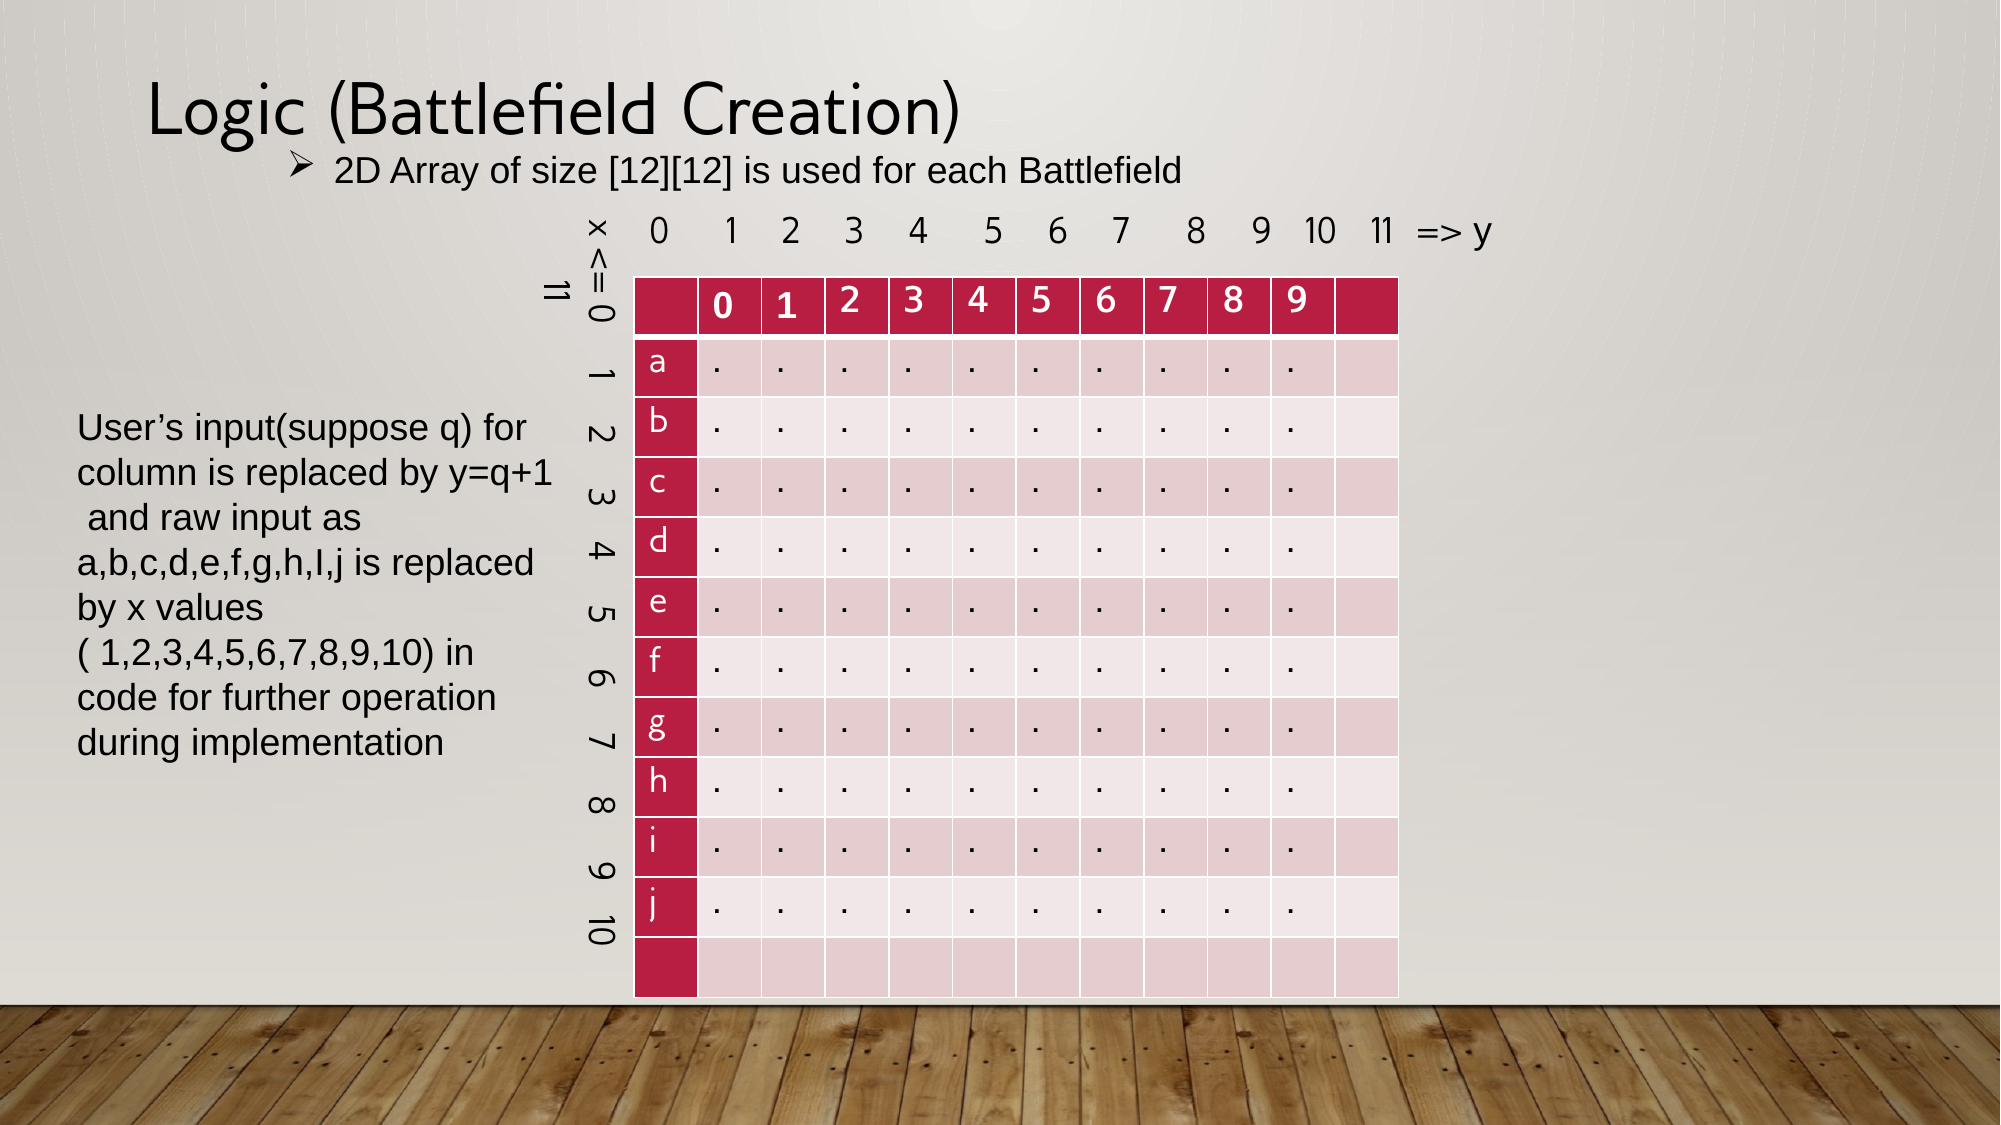

Logic (Battlefield Creation)
2D Array of size [12][12] is used for each Battlefield
0     1    2    3    4     5    6    7     8    9   10   11  => y
x <=
|  | 0 | 1 | 2 | 3 | 4 | 5 | 6 | 7 | 8 | 9 |  |
| --- | --- | --- | --- | --- | --- | --- | --- | --- | --- | --- | --- |
| a | . | . | . | . | . | . | . | . | . | . |  |
| b | . | . | . | . | . | . | . | . | . | . |  |
| c | . | . | . | . | . | . | . | . | . | . |  |
| d | . | . | . | . | . | . | . | . | . | . |  |
| e | . | . | . | . | . | . | . | . | . | . |  |
| f | . | . | . | . | . | . | . | . | . | . |  |
| g | . | . | . | . | . | . | . | . | . | . |  |
| h | . | . | . | . | . | . | . | . | . | . |  |
| i | . | . | . | . | . | . | . | . | . | . |  |
| j | . | . | . | . | . | . | . | . | . | . |  |
|  |  |  |  |  |  |  |  |  |  |  |  |
User’s input(suppose q) for column is replaced by y=q+1
 and raw input as a,b,c,d,e,f,g,h,I,j is replaced by x values ( 1,2,3,4,5,6,7,8,9,10) in code for further operation during implementation
  0    1    2    3   4    5    6    7    8    9   10  11